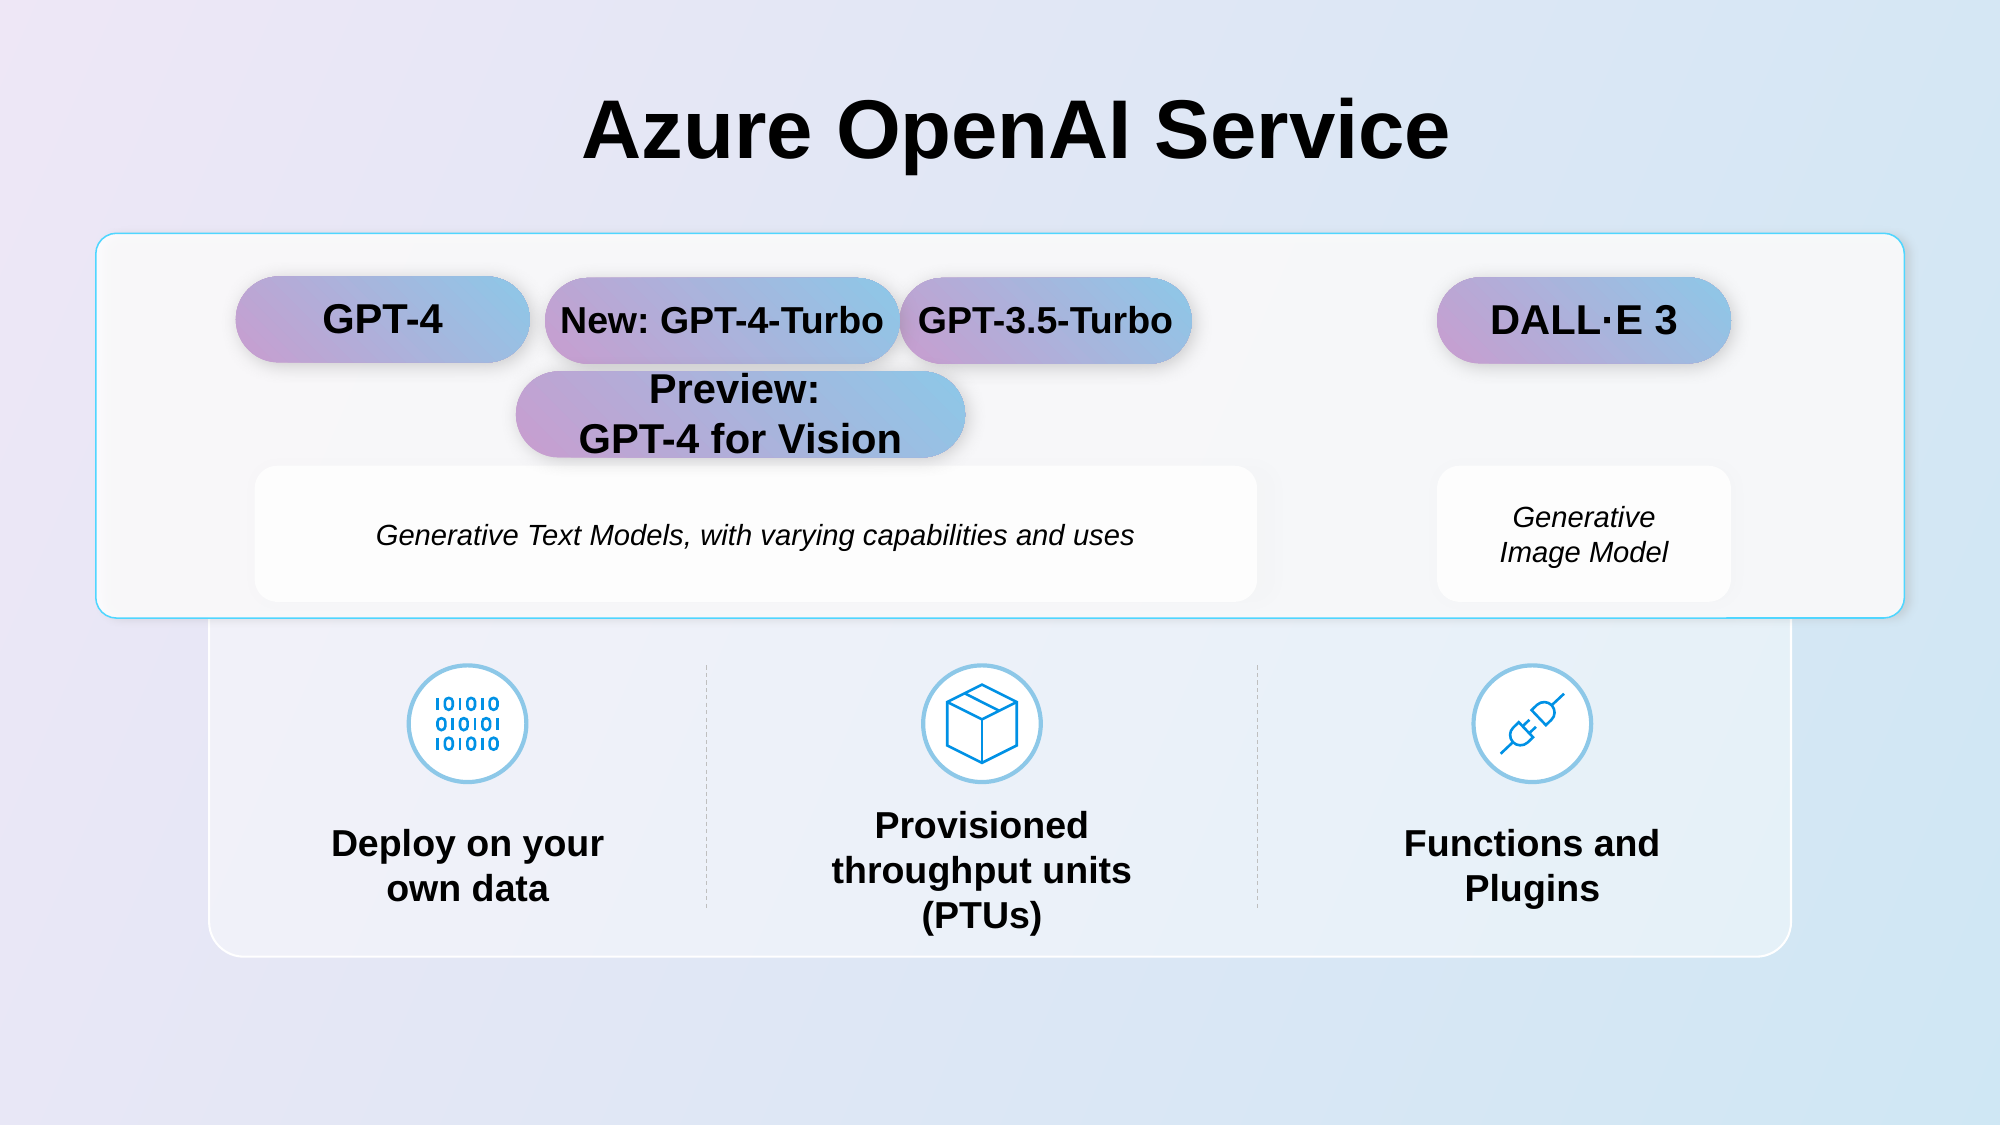

Azure OpenAI Service

GPT-4
DALL·E 3
New: GPT-4-Turbo
GPT-3.5-Turbo
Preview:
GPT-4 for Vision
Generative Text Models, with varying capabilities and uses
Generative
Image Model

Provisioned throughput units (PTUs)
Deploy on your own data
Functions and Plugins